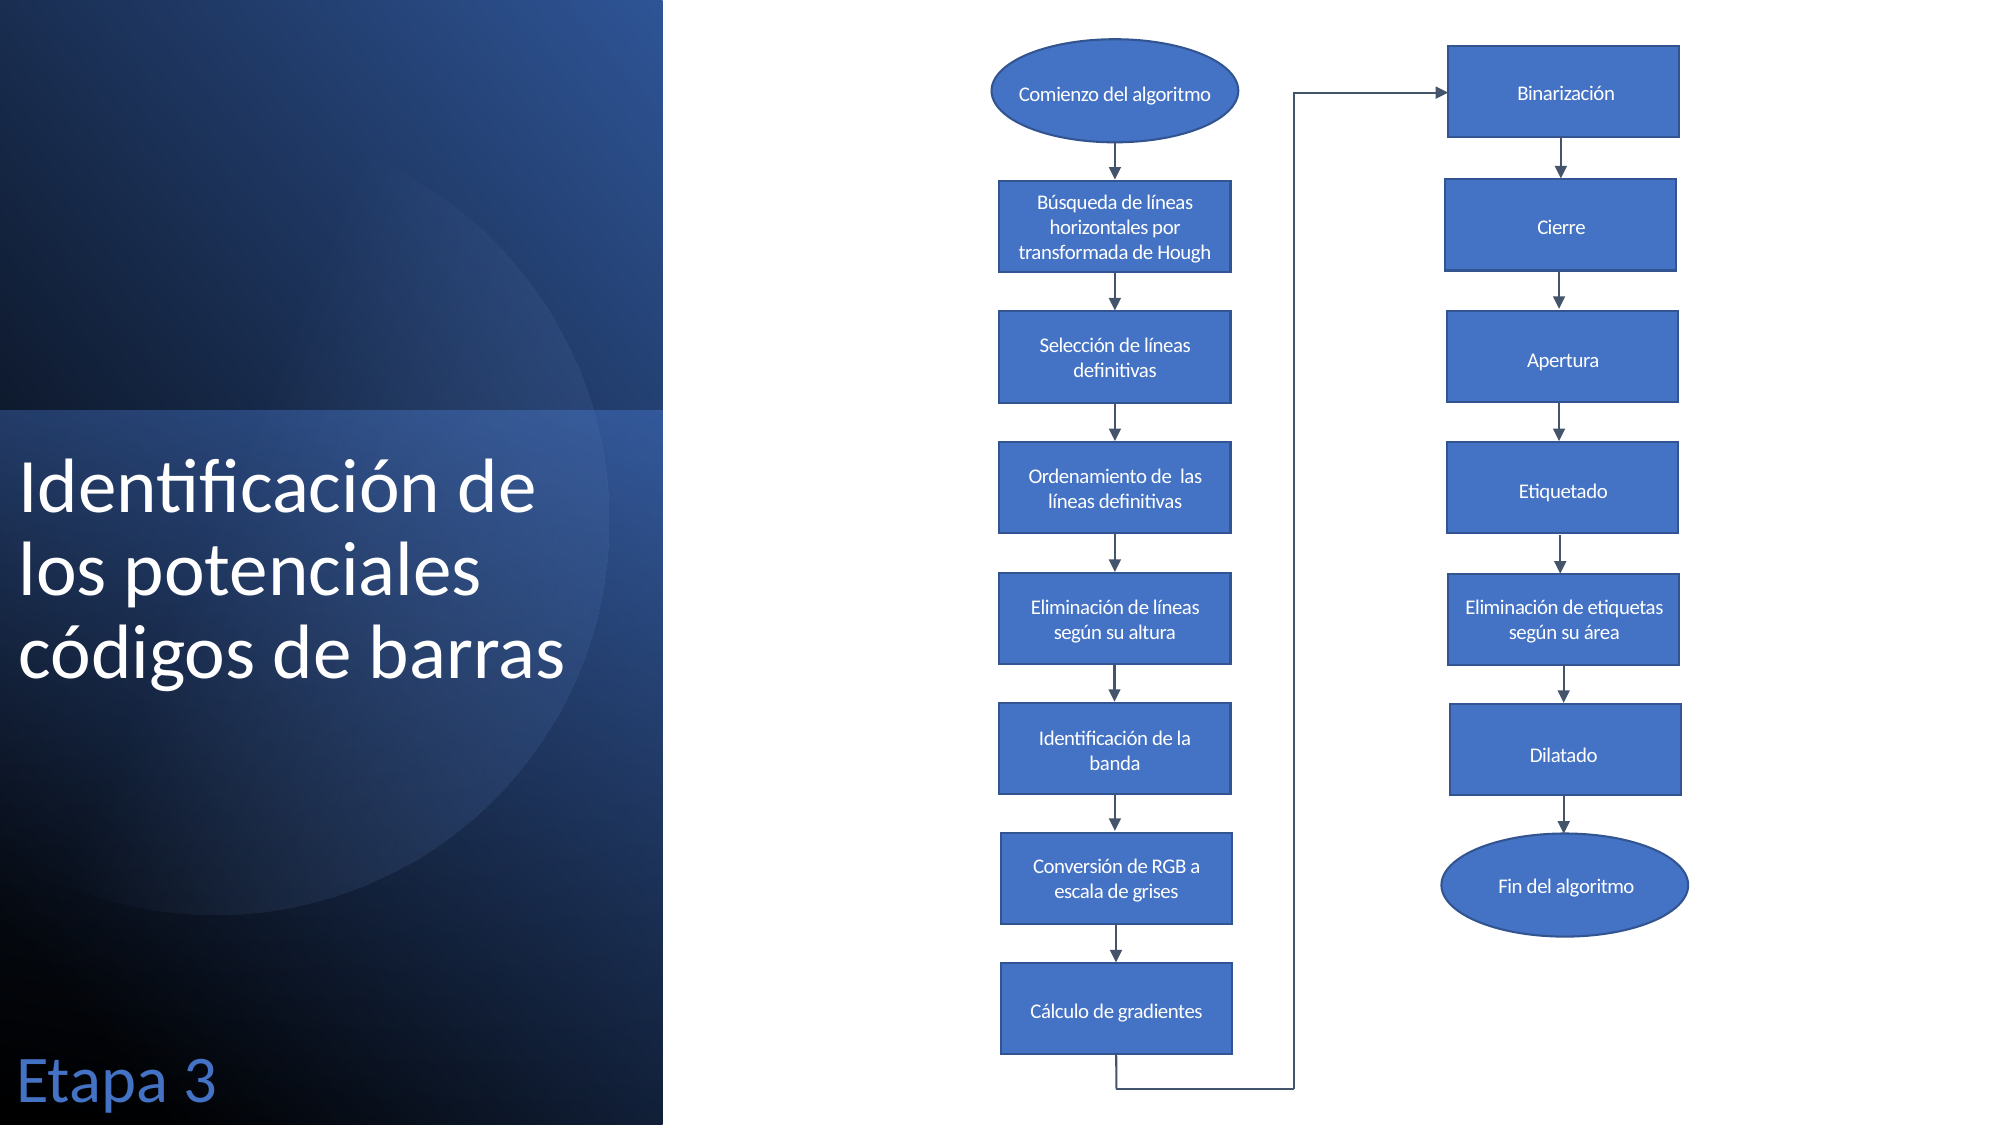

Binarización

Cierre

Apertura

Etiquetado

Eliminación de etiquetas según su área

Fin del algoritmo

Comienzo del algoritmo
Búsqueda de líneas horizontales por transformada de Hough
Selección de líneas definitivas
Ordenamiento de  las líneas definitivas
Eliminación de líneas según su altura
Identificación de la banda
Binarización
Cálculo de gradientes

Dilatado
Conversión de RGB a escala de grises

# Identificación de los potenciales códigos de barras
Etapa 3